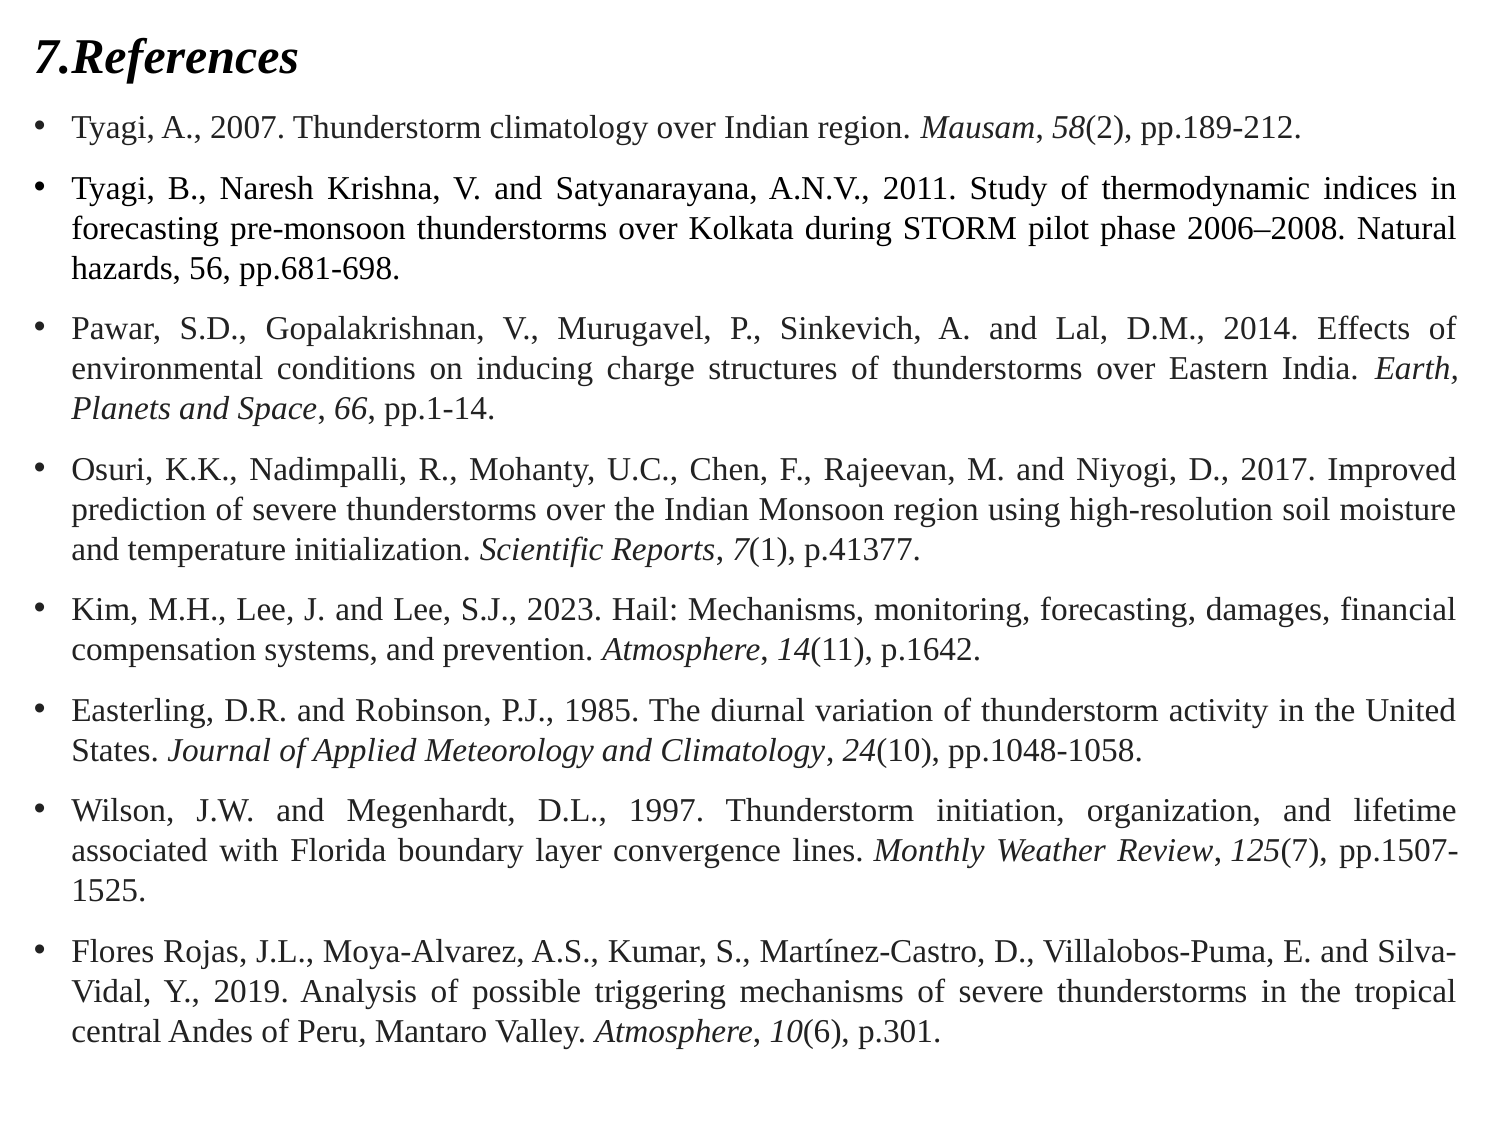

7.References
Tyagi, A., 2007. Thunderstorm climatology over Indian region. Mausam, 58(2), pp.189-212.
Tyagi, B., Naresh Krishna, V. and Satyanarayana, A.N.V., 2011. Study of thermodynamic indices in forecasting pre-monsoon thunderstorms over Kolkata during STORM pilot phase 2006–2008. Natural hazards, 56, pp.681-698.
Pawar, S.D., Gopalakrishnan, V., Murugavel, P., Sinkevich, A. and Lal, D.M., 2014. Effects of environmental conditions on inducing charge structures of thunderstorms over Eastern India. Earth, Planets and Space, 66, pp.1-14.
Osuri, K.K., Nadimpalli, R., Mohanty, U.C., Chen, F., Rajeevan, M. and Niyogi, D., 2017. Improved prediction of severe thunderstorms over the Indian Monsoon region using high-resolution soil moisture and temperature initialization. Scientific Reports, 7(1), p.41377.
Kim, M.H., Lee, J. and Lee, S.J., 2023. Hail: Mechanisms, monitoring, forecasting, damages, financial compensation systems, and prevention. Atmosphere, 14(11), p.1642.
Easterling, D.R. and Robinson, P.J., 1985. The diurnal variation of thunderstorm activity in the United States. Journal of Applied Meteorology and Climatology, 24(10), pp.1048-1058.
Wilson, J.W. and Megenhardt, D.L., 1997. Thunderstorm initiation, organization, and lifetime associated with Florida boundary layer convergence lines. Monthly Weather Review, 125(7), pp.1507-1525.
Flores Rojas, J.L., Moya-Alvarez, A.S., Kumar, S., Martínez-Castro, D., Villalobos-Puma, E. and Silva-Vidal, Y., 2019. Analysis of possible triggering mechanisms of severe thunderstorms in the tropical central Andes of Peru, Mantaro Valley. Atmosphere, 10(6), p.301.